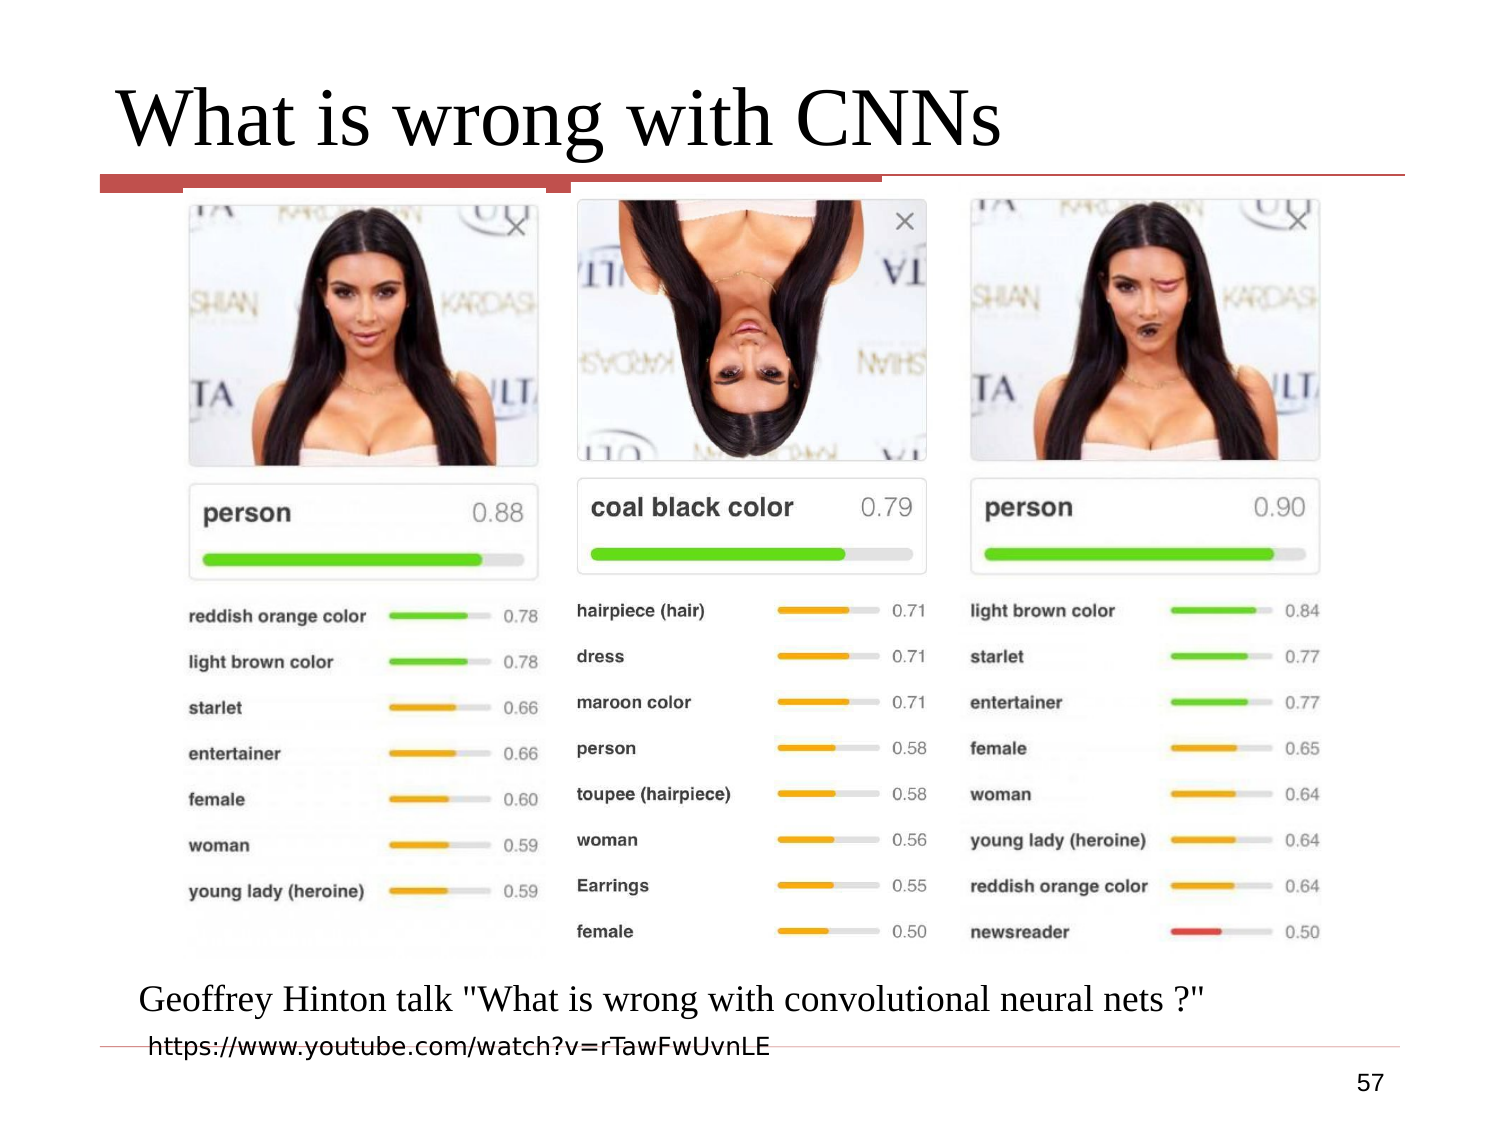

# What is wrong with CNNs

Geoffrey Hinton talk "What is wrong with convolutional neural nets ?"
https://www.youtube.com/watch?v=rTawFwUvnLE

57